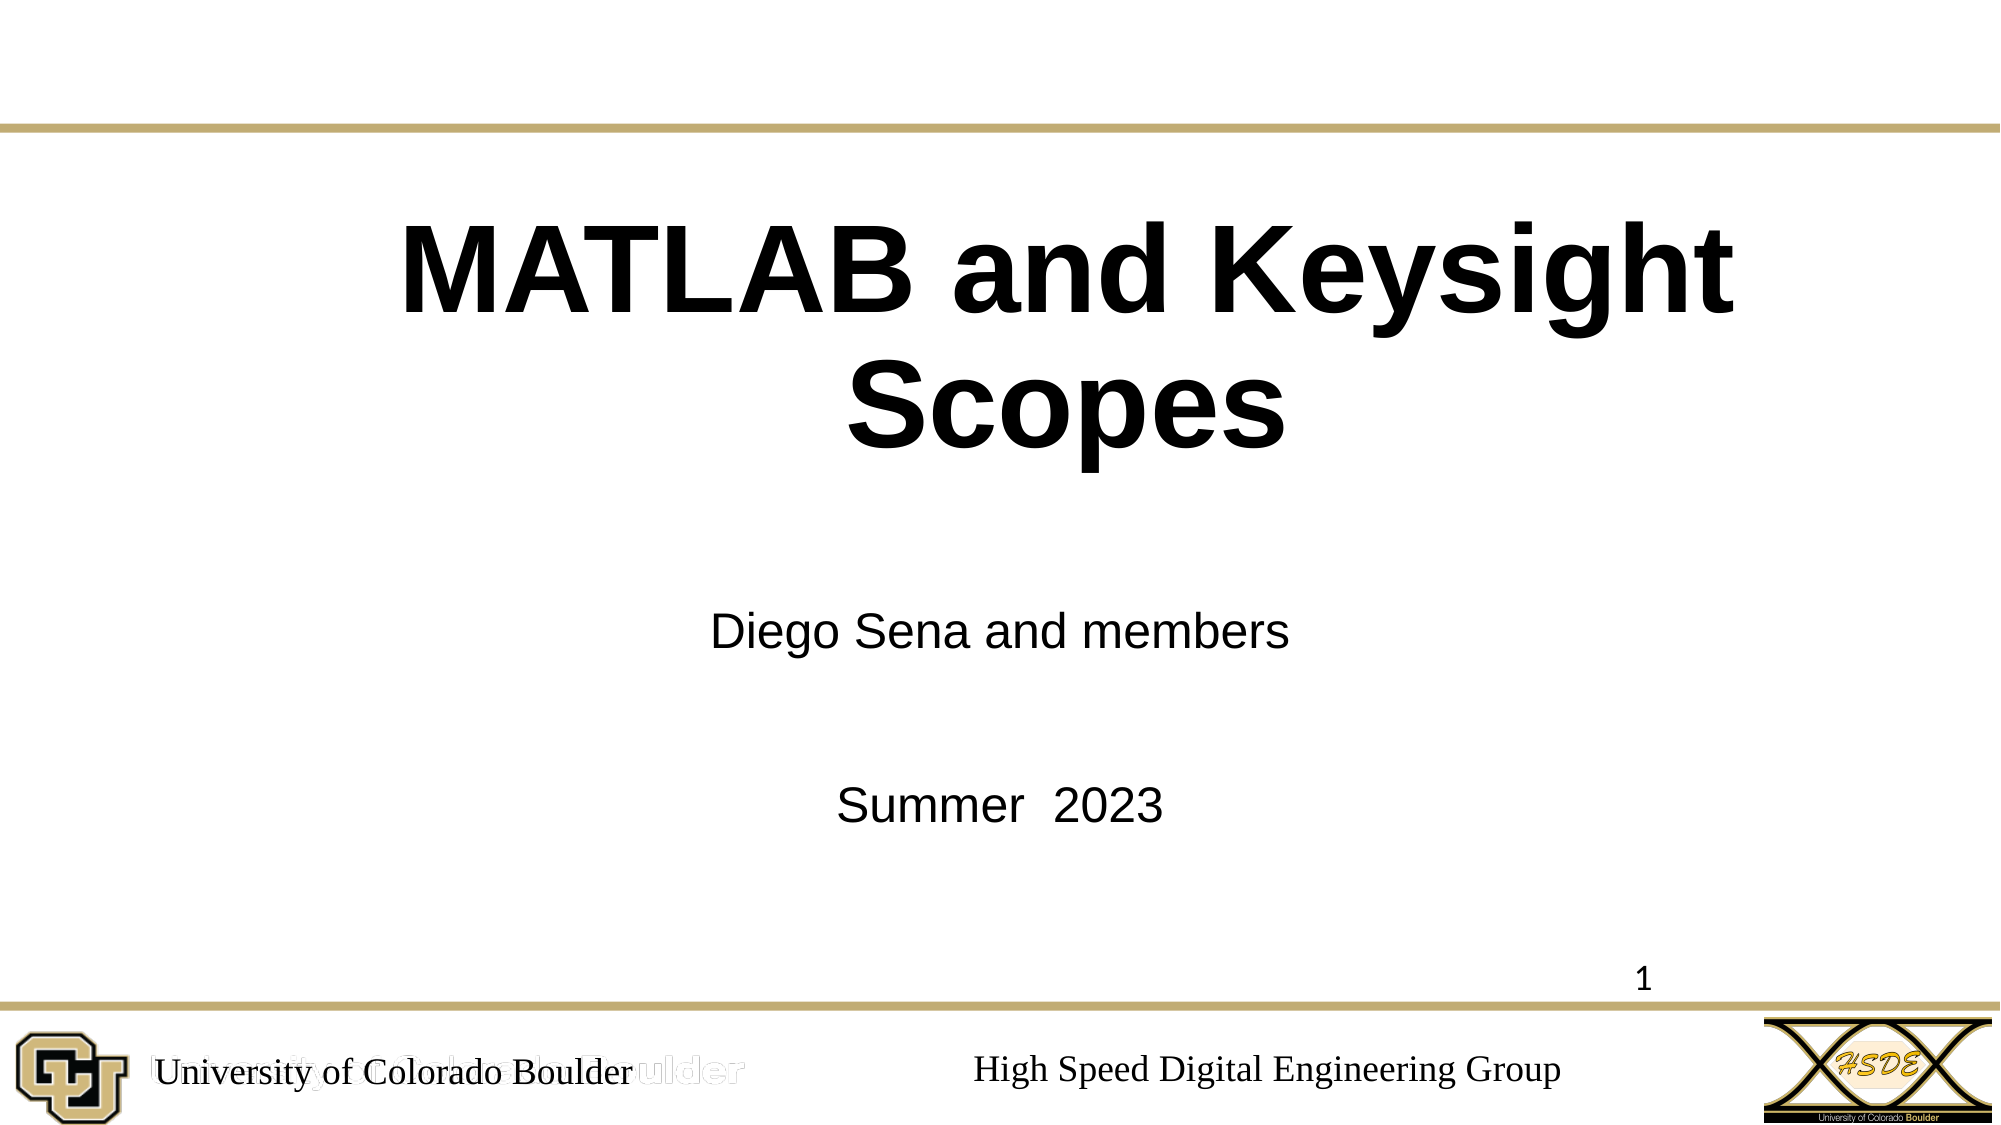

# MATLAB and Keysight Scopes
Diego Sena and members

Summer  2023
1